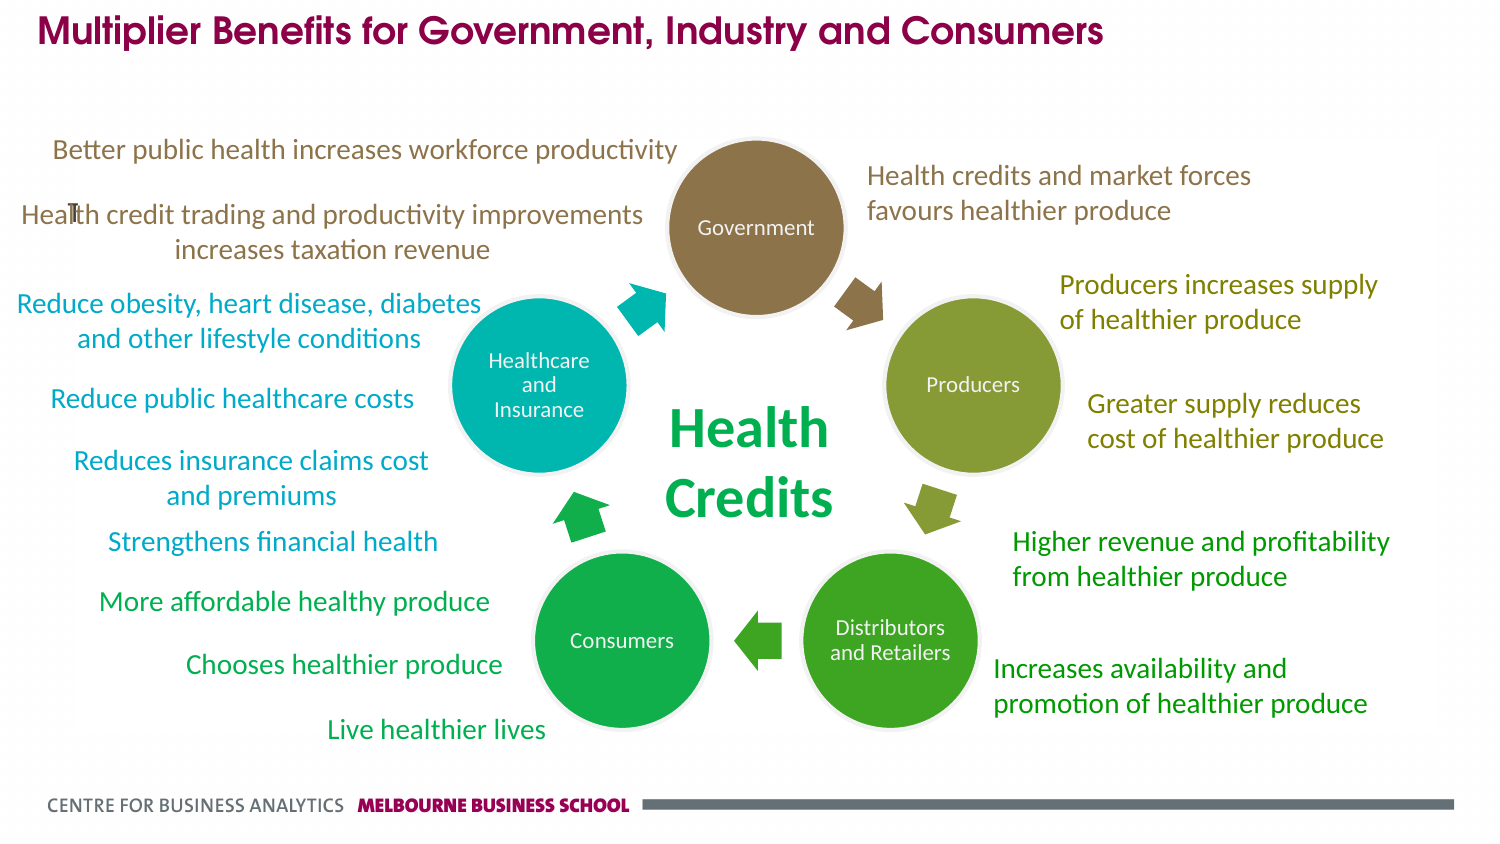

Multiplier Benefits for Government, Industry and Consumers
Better public health increases workforce productivity
Government

Producers

Distributors and Retailers

Consumers

Healthcare and Insurance

Health credits and market forces favours healthier produce
Health credit trading and productivity improvements increases taxation revenue
Producers increases supply of healthier produce
Reduce obesity, heart disease, diabetes and other lifestyle conditions

Reduce public healthcare costs
Greater supply reduces cost of healthier produce
Health Credits

Reduces insurance claims cost and premiums
Strengthens financial health
Higher revenue and profitability from healthier produce
More affordable healthy produce

Chooses healthier produce
Increases availability and promotion of healthier produce
Live healthier lives